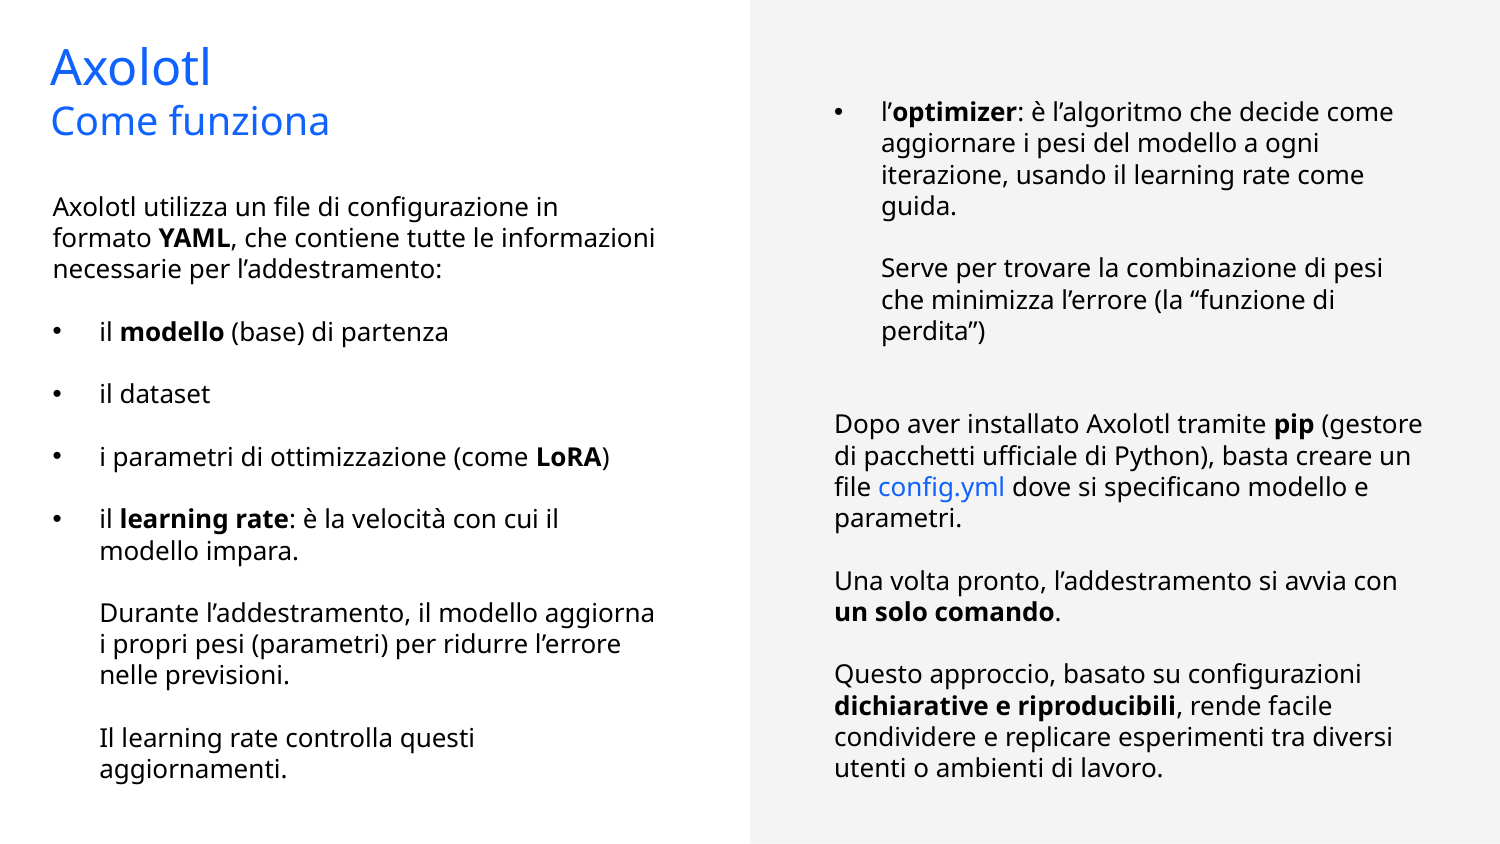

Axolotl
Come funziona

l’optimizer: è l’algoritmo che decide come aggiornare i pesi del modello a ogni iterazione, usando il learning rate come guida.
Serve per trovare la combinazione di pesi che minimizza l’errore (la “funzione di perdita”)

Dopo aver installato Axolotl tramite pip (gestore di pacchetti ufficiale di Python), basta creare un file config.yml dove si specificano modello e parametri.
Una volta pronto, l’addestramento si avvia con un solo comando.
Questo approccio, basato su configurazioni dichiarative e riproducibili, rende facile condividere e replicare esperimenti tra diversi utenti o ambienti di lavoro.

Axolotl utilizza un file di configurazione in formato YAML, che contiene tutte le informazioni necessarie per l’addestramento:

il modello (base) di partenza

il dataset

i parametri di ottimizzazione (come LoRA)

il learning rate: è la velocità con cui il modello impara.
Durante l’addestramento, il modello aggiorna i propri pesi (parametri) per ridurre l’errore nelle previsioni.
Il learning rate controlla questi aggiornamenti.